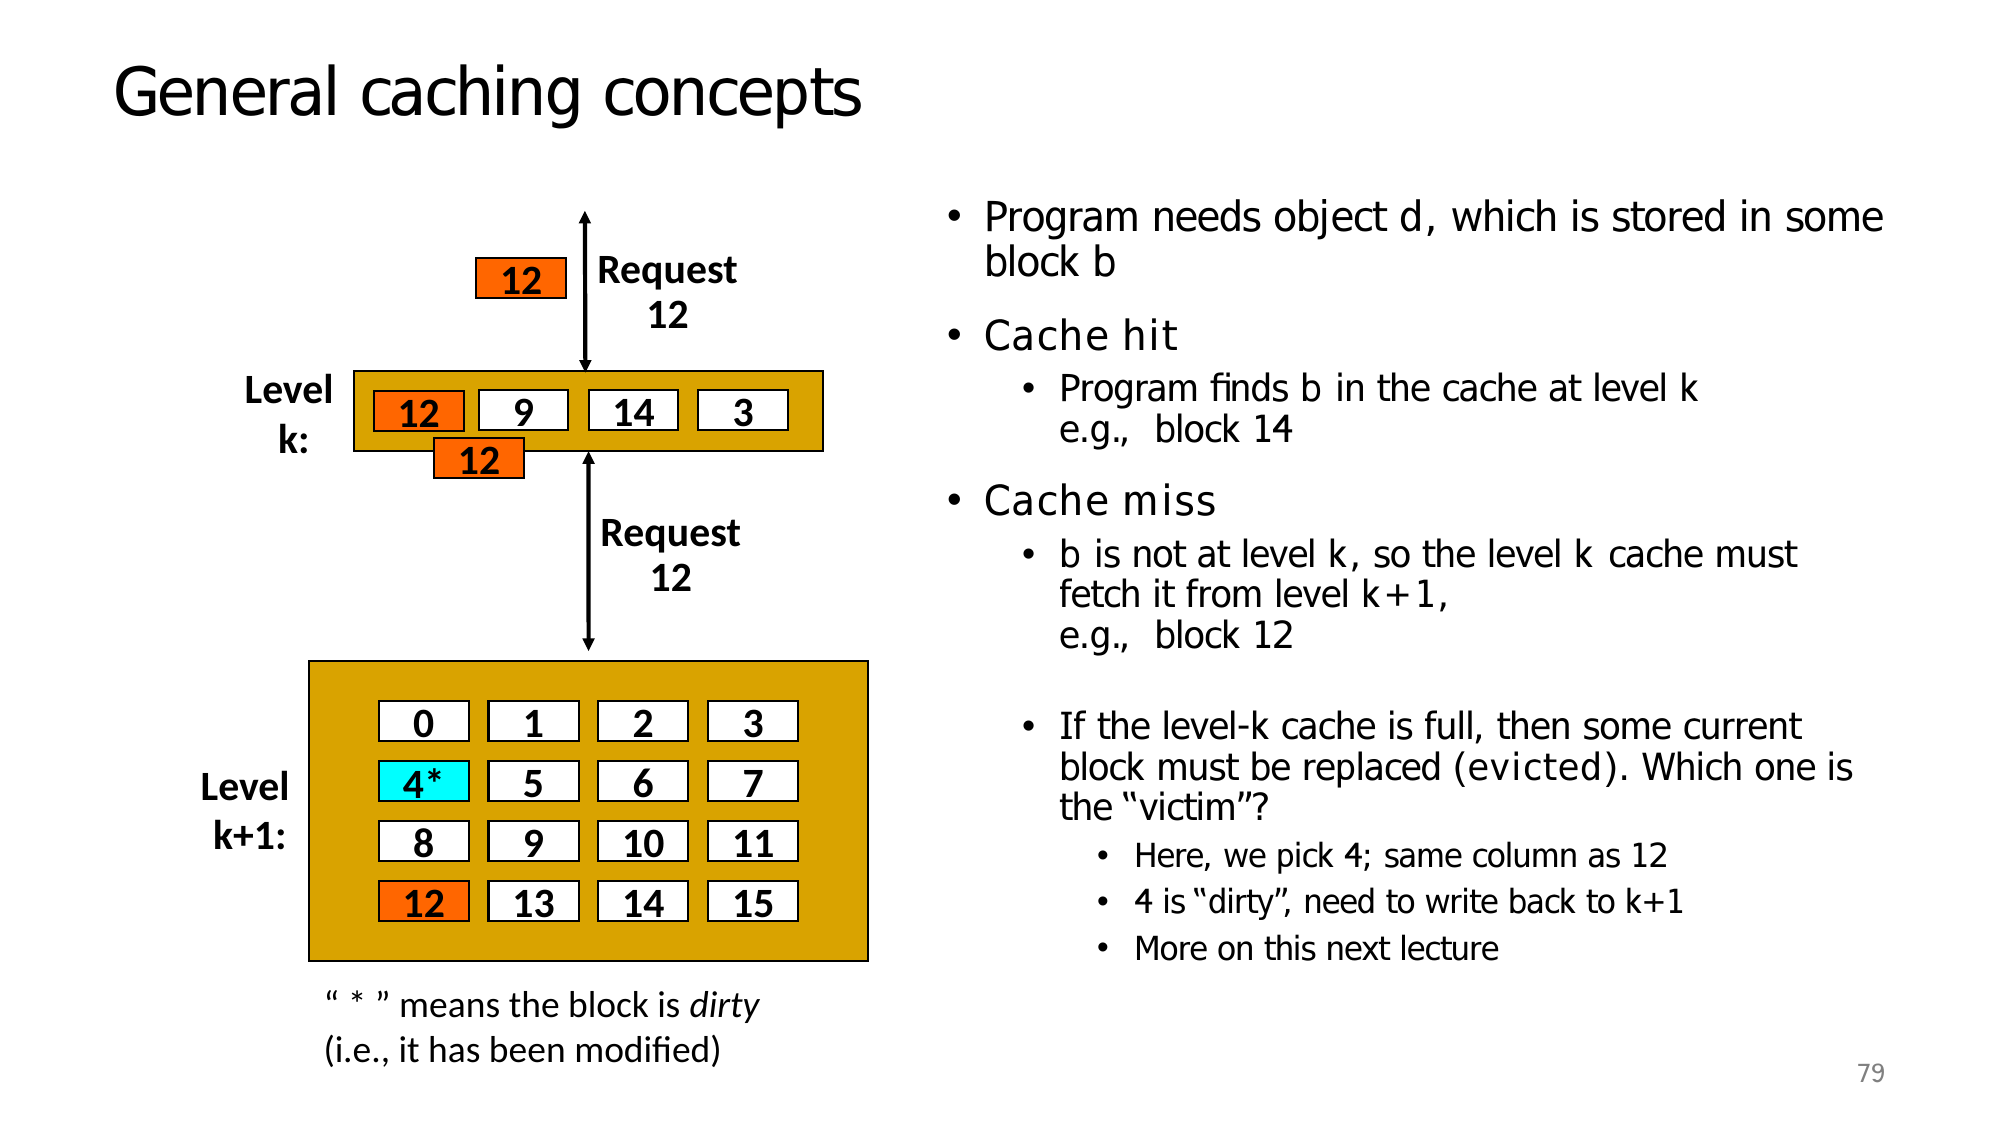

# General caching concepts
Program needs object d, which is stored in some block b
Cache hit
Program finds b in the cache at level k
e.g.,  block 14
Cache miss
b is not at level k, so the level k cache must fetch it from level k+1,
e.g.,  block 12
If the level-k cache is full, then some current block must be replaced (evicted). Which one is the “victim”?
Here, we pick 4; same column as 12
4 is “dirty”, need to write back to k+1
More on this next lecture

Request
12
12
Level
 k:

9
14
3
4*
4*
12
12

Request
12

0
1
2
3
Level
k+1:
4
5
6
7
4*
8
9
10
11
12
13
14
15
12
“ * ” means the block is dirty (i.e., it has been modified)
79